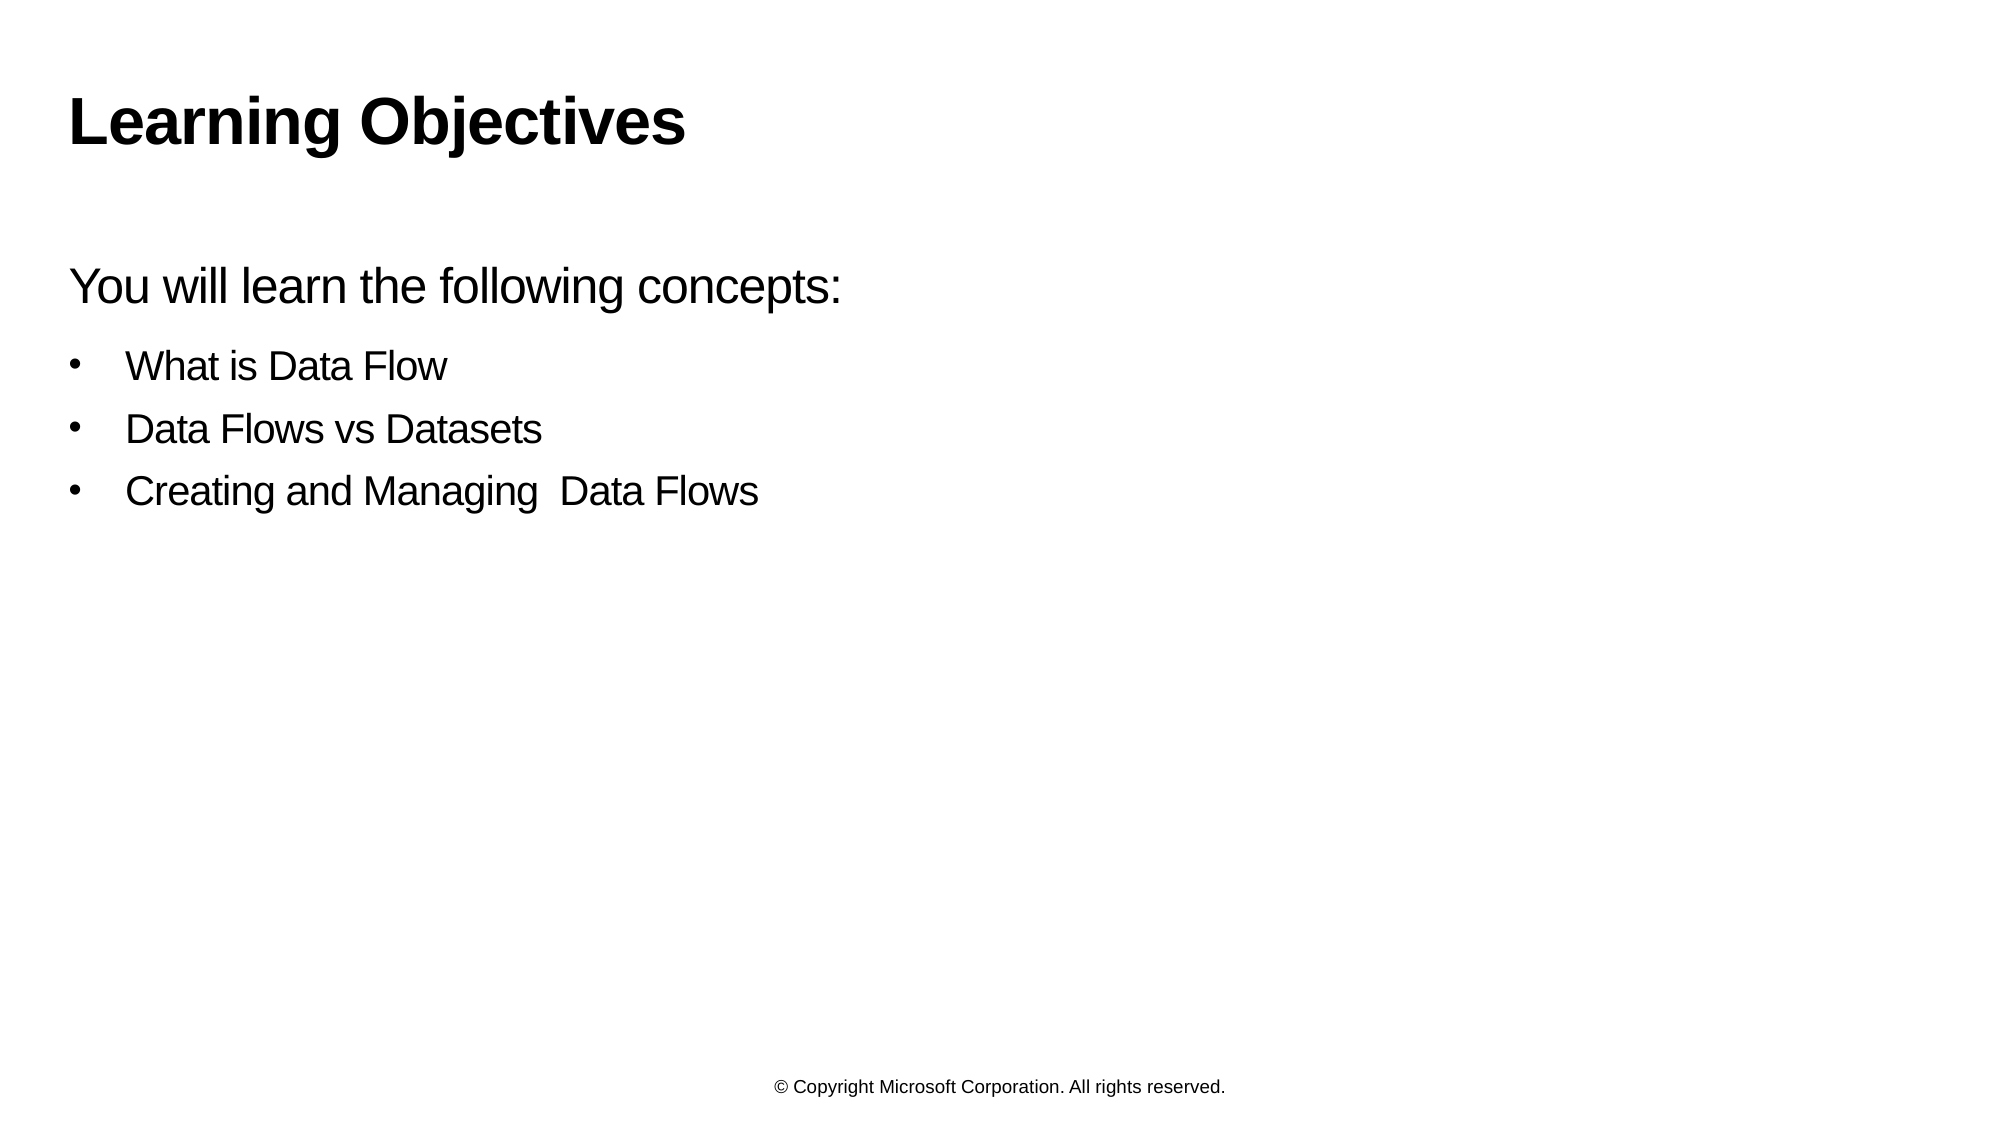

# Learning Objectives
You will learn the following concepts:
What is Data Flow
Data Flows vs Datasets
Creating and Managing  Data Flows